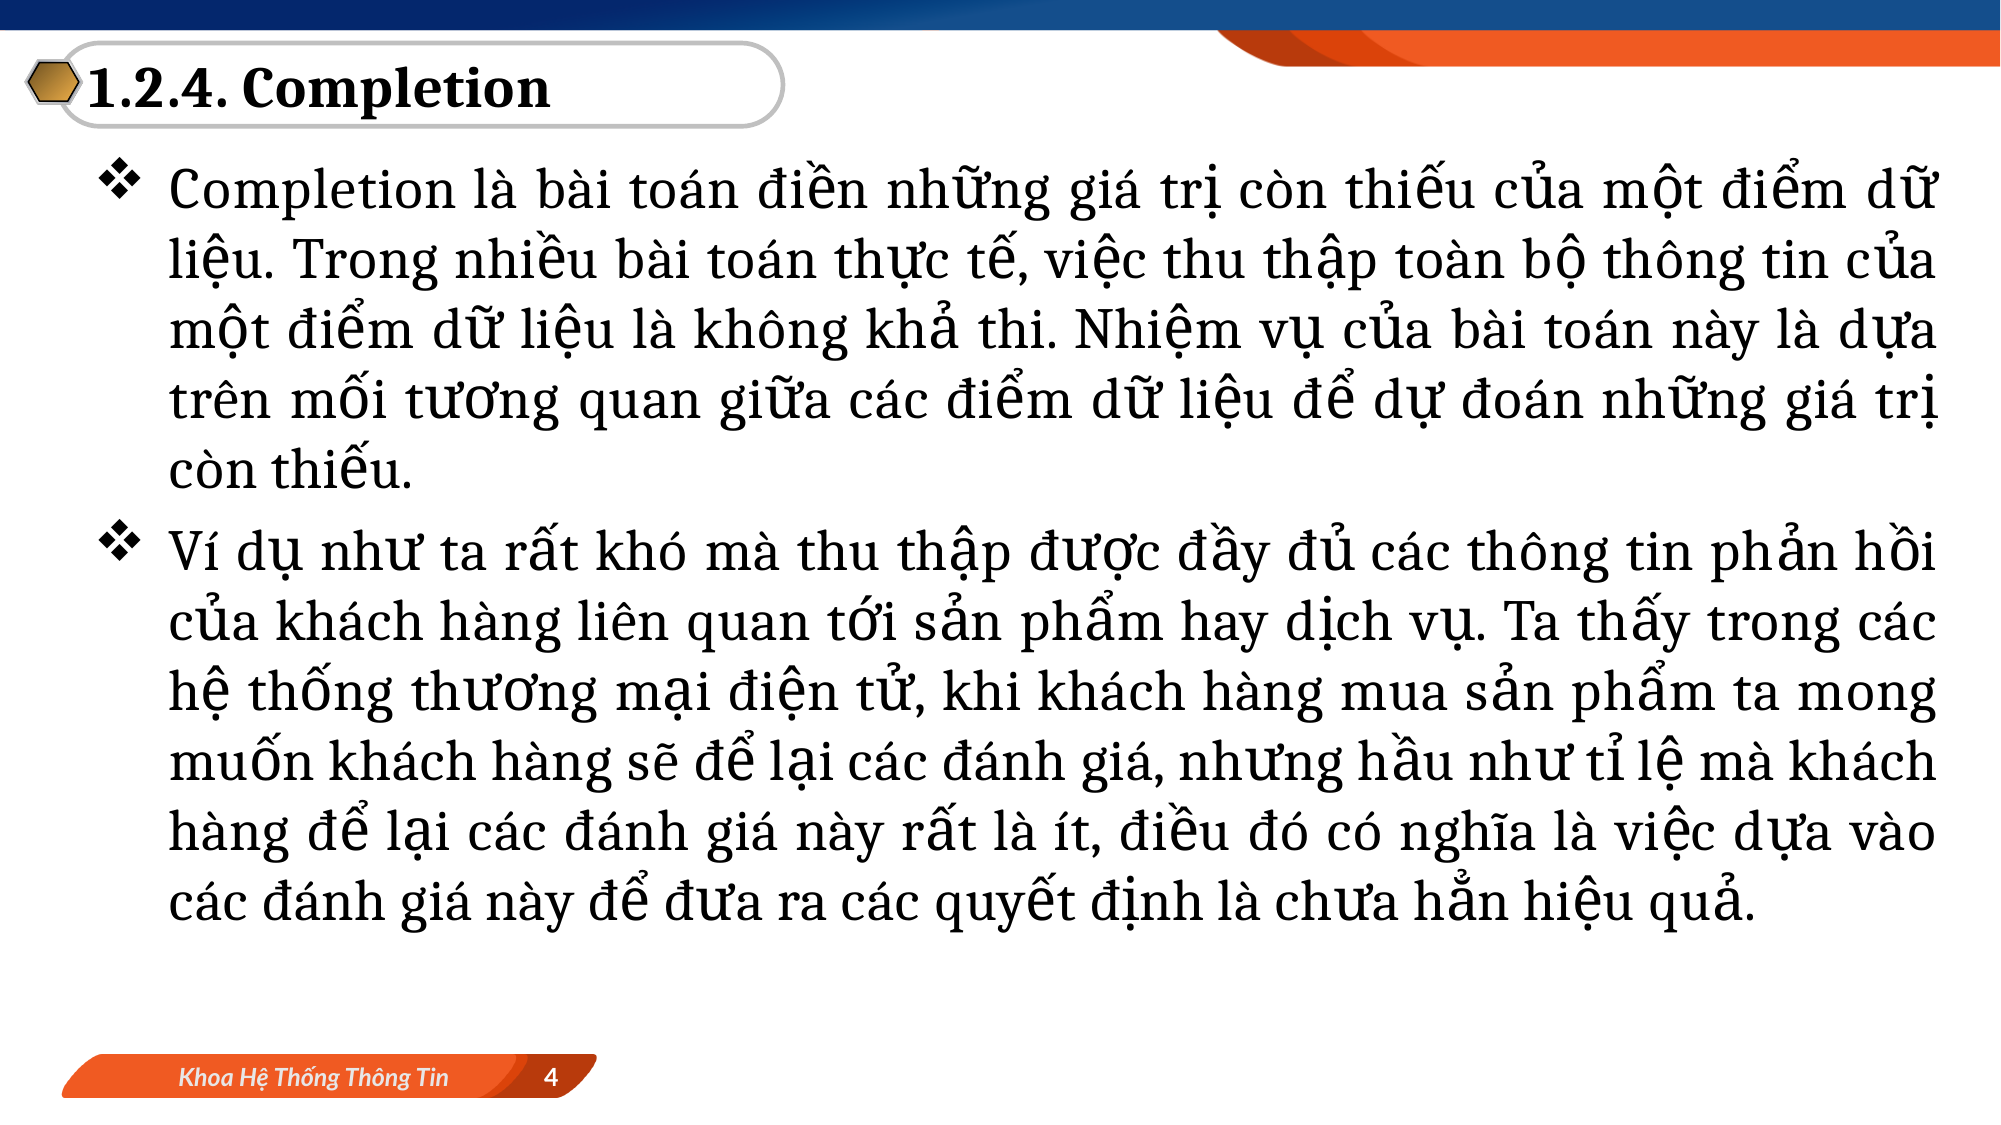

1.2.4. Completion

Completion là bài toán điền những giá trị còn thiếu của một điểm dữ liệu. Trong nhiều bài toán thực tế, việc thu thập toàn bộ thông tin của một điểm dữ liệu là không khả thi. Nhiệm vụ của bài toán này là dựa trên mối tương quan giữa các điểm dữ liệu để dự đoán những giá trị còn thiếu.
Ví dụ như ta rất khó mà thu thập được đầy đủ các thông tin phản hồi của khách hàng liên quan tới sản phẩm hay dịch vụ. Ta thấy trong các hệ thống thương mại điện tử, khi khách hàng mua sản phẩm ta mong muốn khách hàng sẽ để lại các đánh giá, nhưng hầu như tỉ lệ mà khách hàng để lại các đánh giá này rất là ít, điều đó có nghĩa là việc dựa vào các đánh giá này để đưa ra các quyết định là chưa hẳn hiệu quả.
4
Khoa Hệ Thống Thông Tin